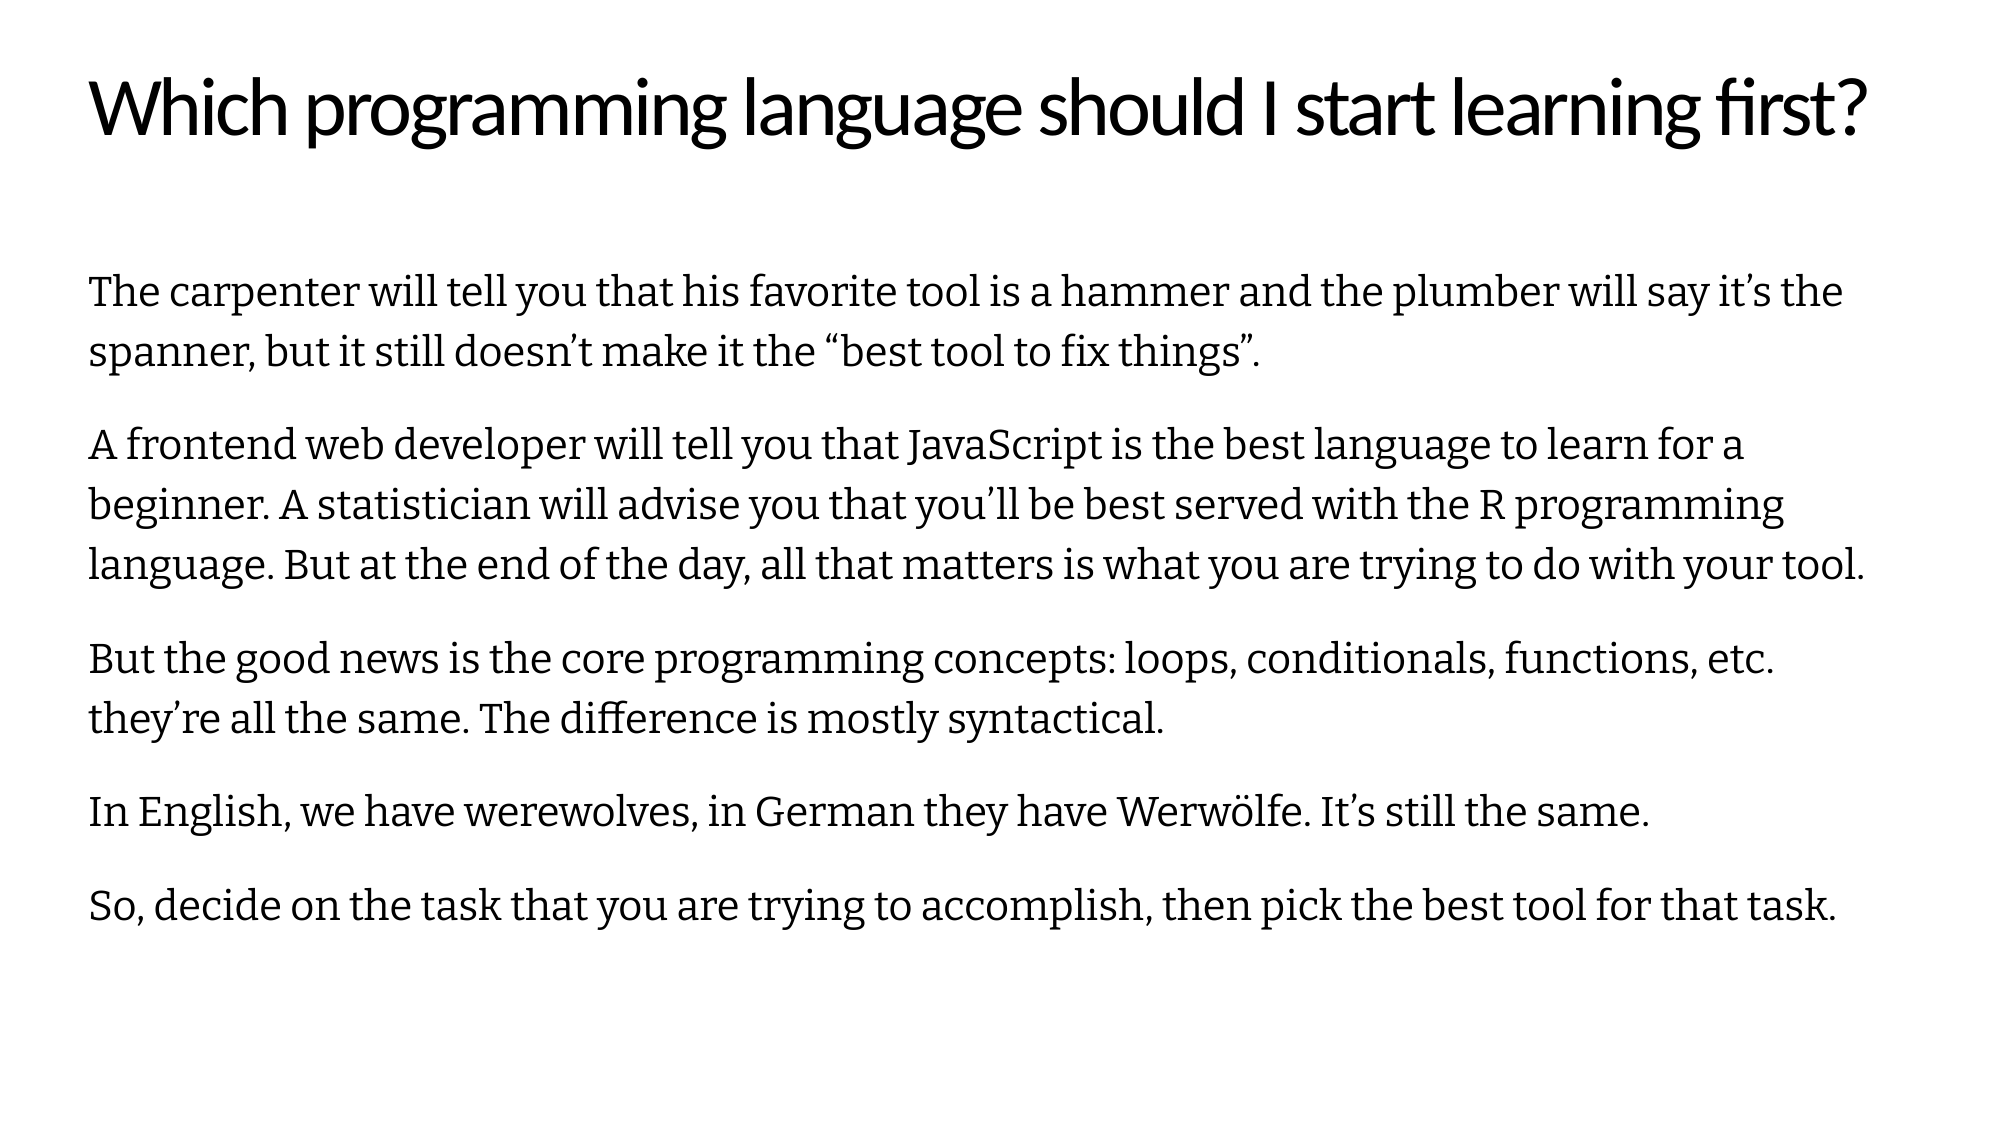

# Which programming language should I start learning first?
The carpenter will tell you that his favorite tool is a hammer and the plumber will say it’s the spanner, but it still doesn’t make it the “best tool to fix things”.
A frontend web developer will tell you that JavaScript is the best language to learn for a beginner. A statistician will advise you that you’ll be best served with the R programming language. But at the end of the day, all that matters is what you are trying to do with your tool.
But the good news is the core programming concepts: loops, conditionals, functions, etc. they’re all the same. The difference is mostly syntactical.
In English, we have werewolves, in German they have Werwölfe. It’s still the same.
So, decide on the task that you are trying to accomplish, then pick the best tool for that task.